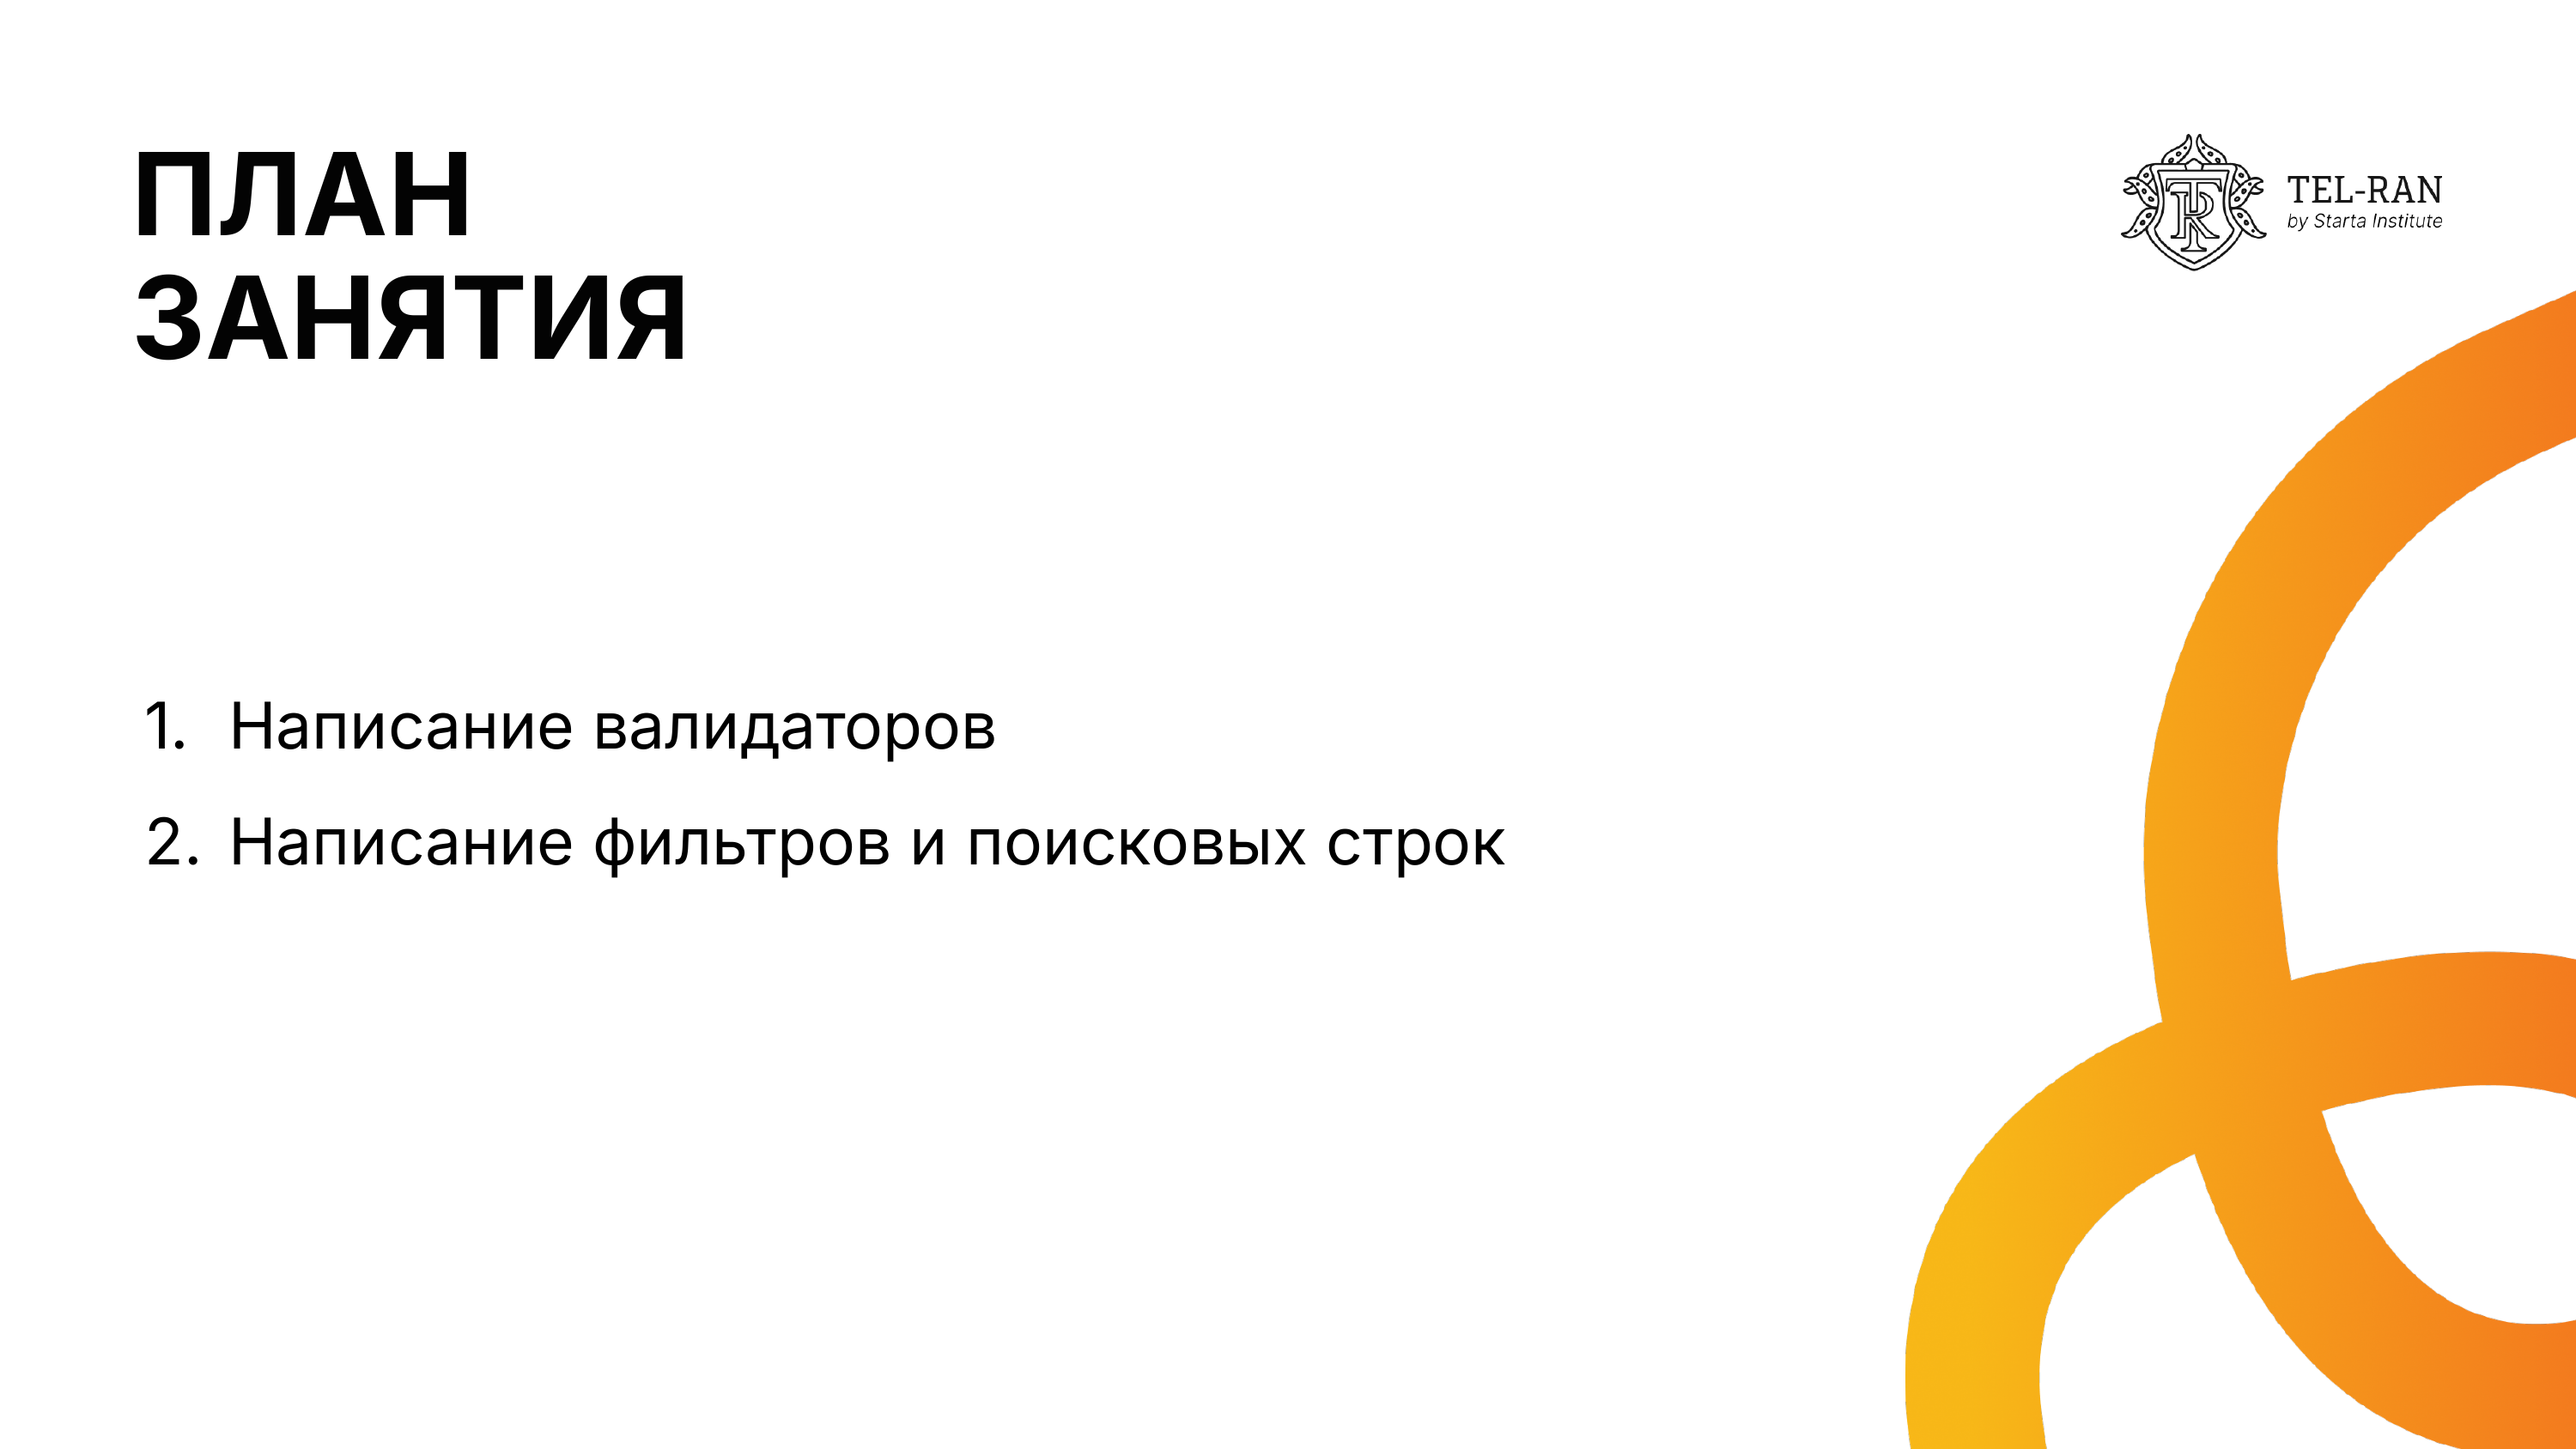

ПЛАН
ЗАНЯТИЯ
Написание валидаторов
Написание фильтров и поисковых строк